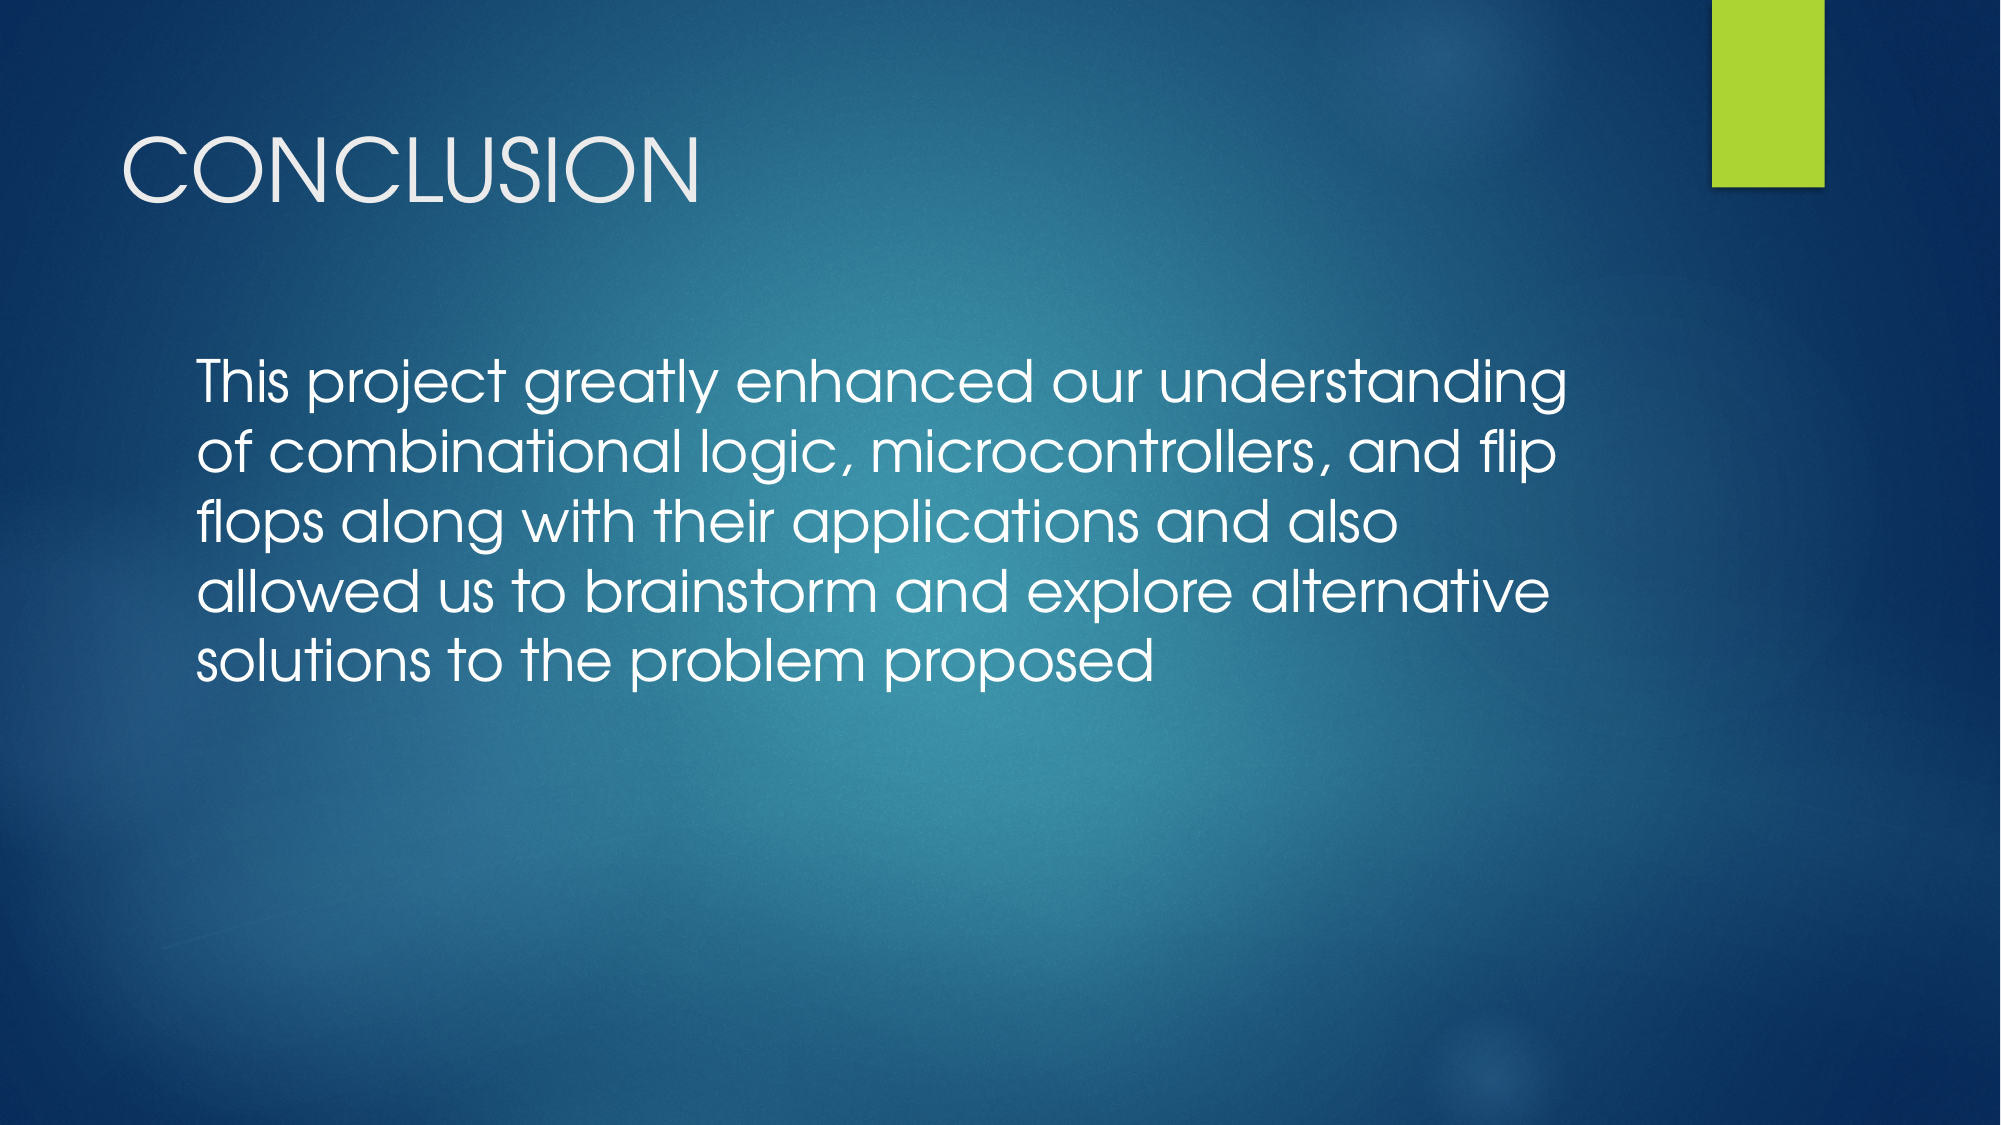

# CONCLUSION
This project greatly enhanced our understanding of combinational logic, microcontrollers, and flip flops along with their applications and also allowed us to brainstorm and explore alternative solutions to the problem proposed